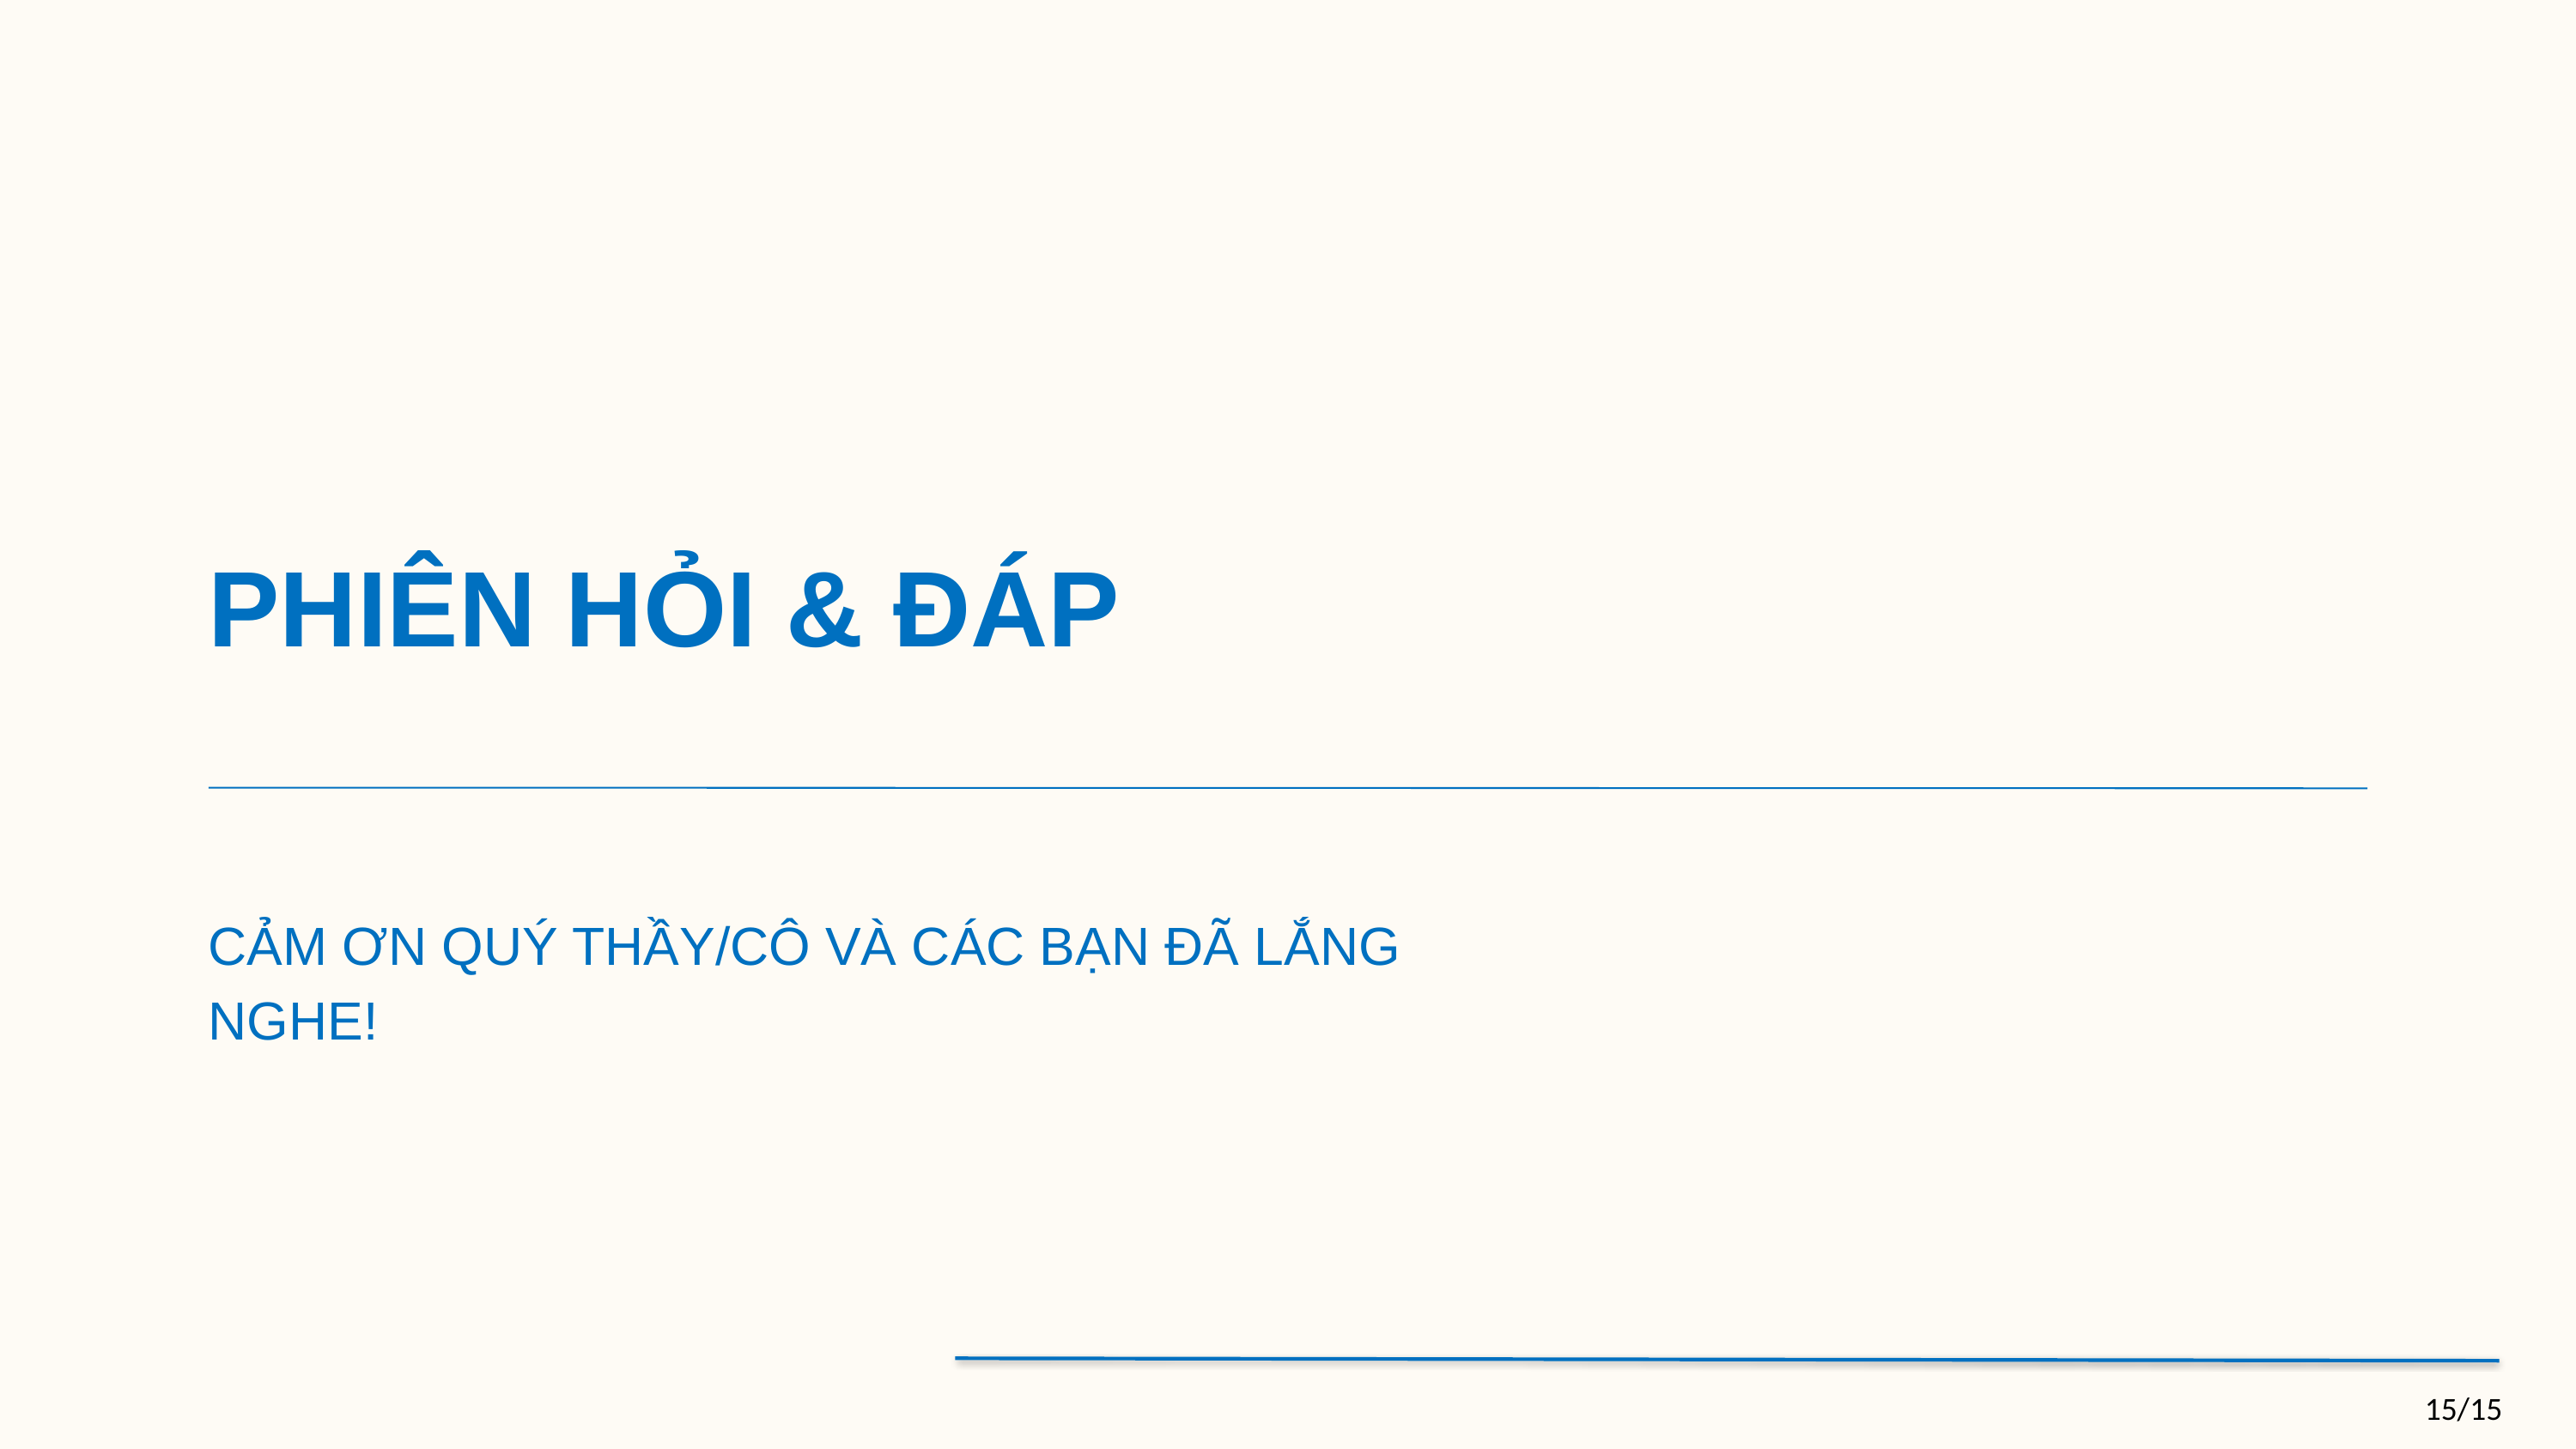

PHIÊN HỎI & ĐÁP

CẢM ƠN QUÝ THẦY/CÔ VÀ CÁC BẠN ĐÃ LẮNG NGHE!

15/15